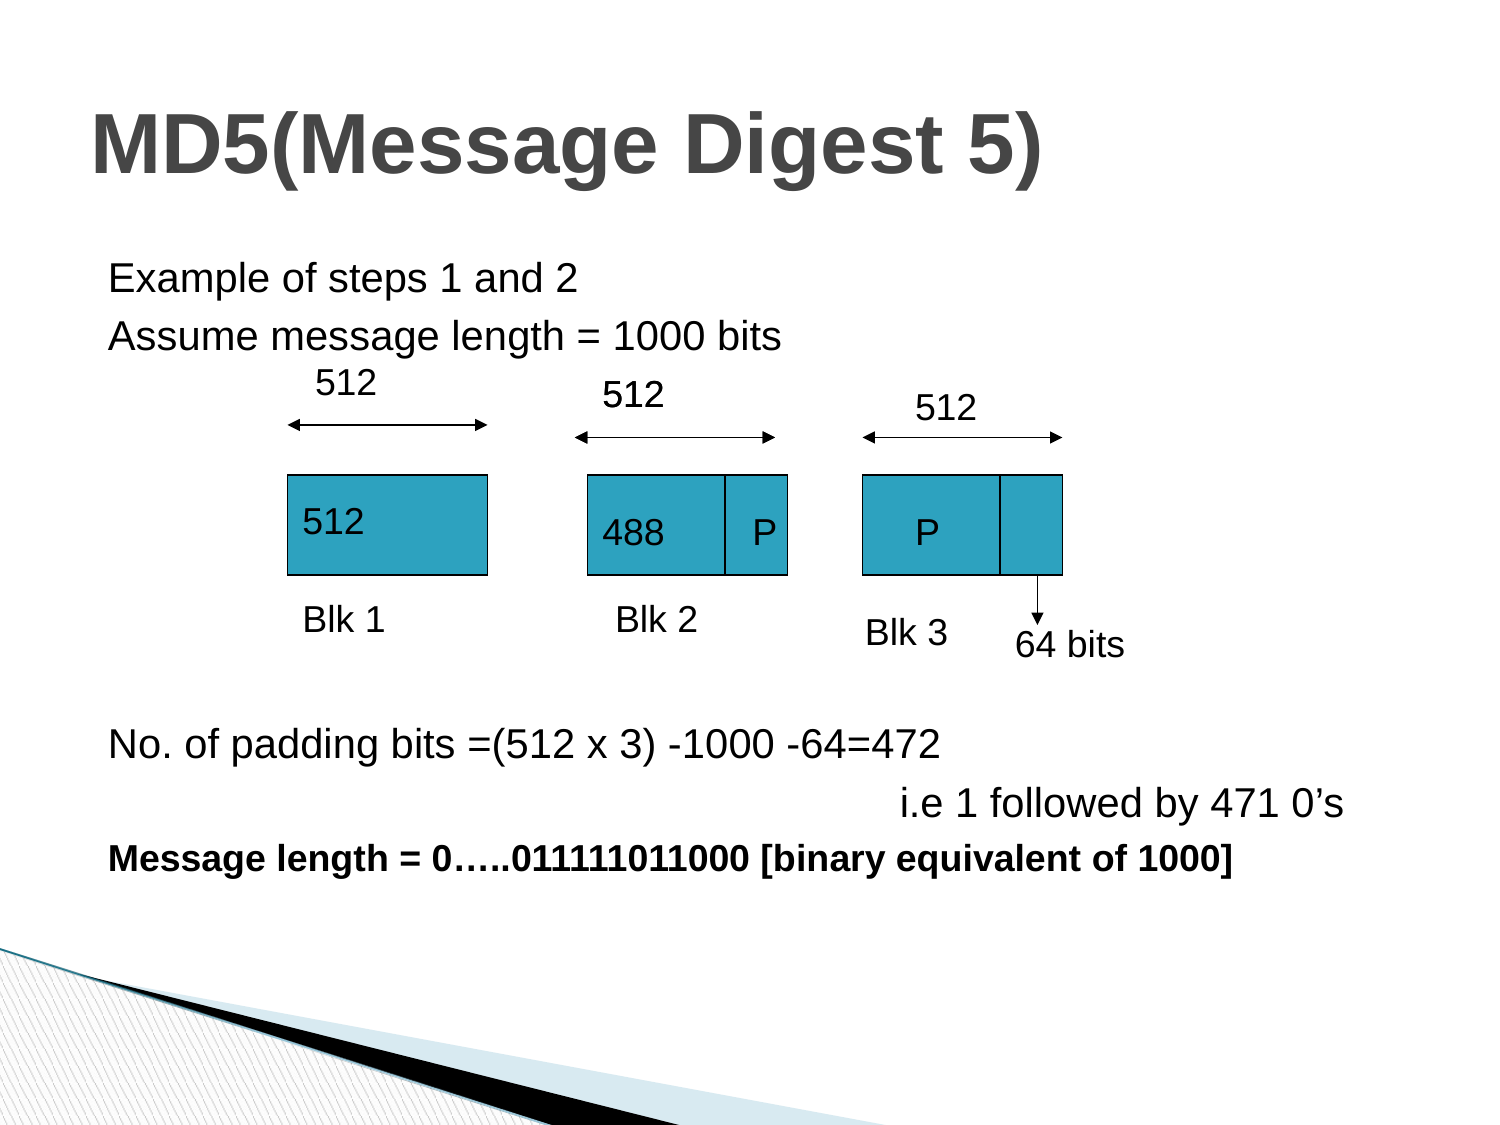

MD5(Message Digest 5)
Example of steps 1 and 2
Assume message length = 1000 bits

No. of padding bits =(512 x 3) -1000 -64=472
						i.e 1 followed by 471 0’s
Message length = 0…..011111011000 [binary equivalent of 1000]
512
512
512
512

512
488
P
P
Blk 1
Blk 2
Blk 3
64 bits